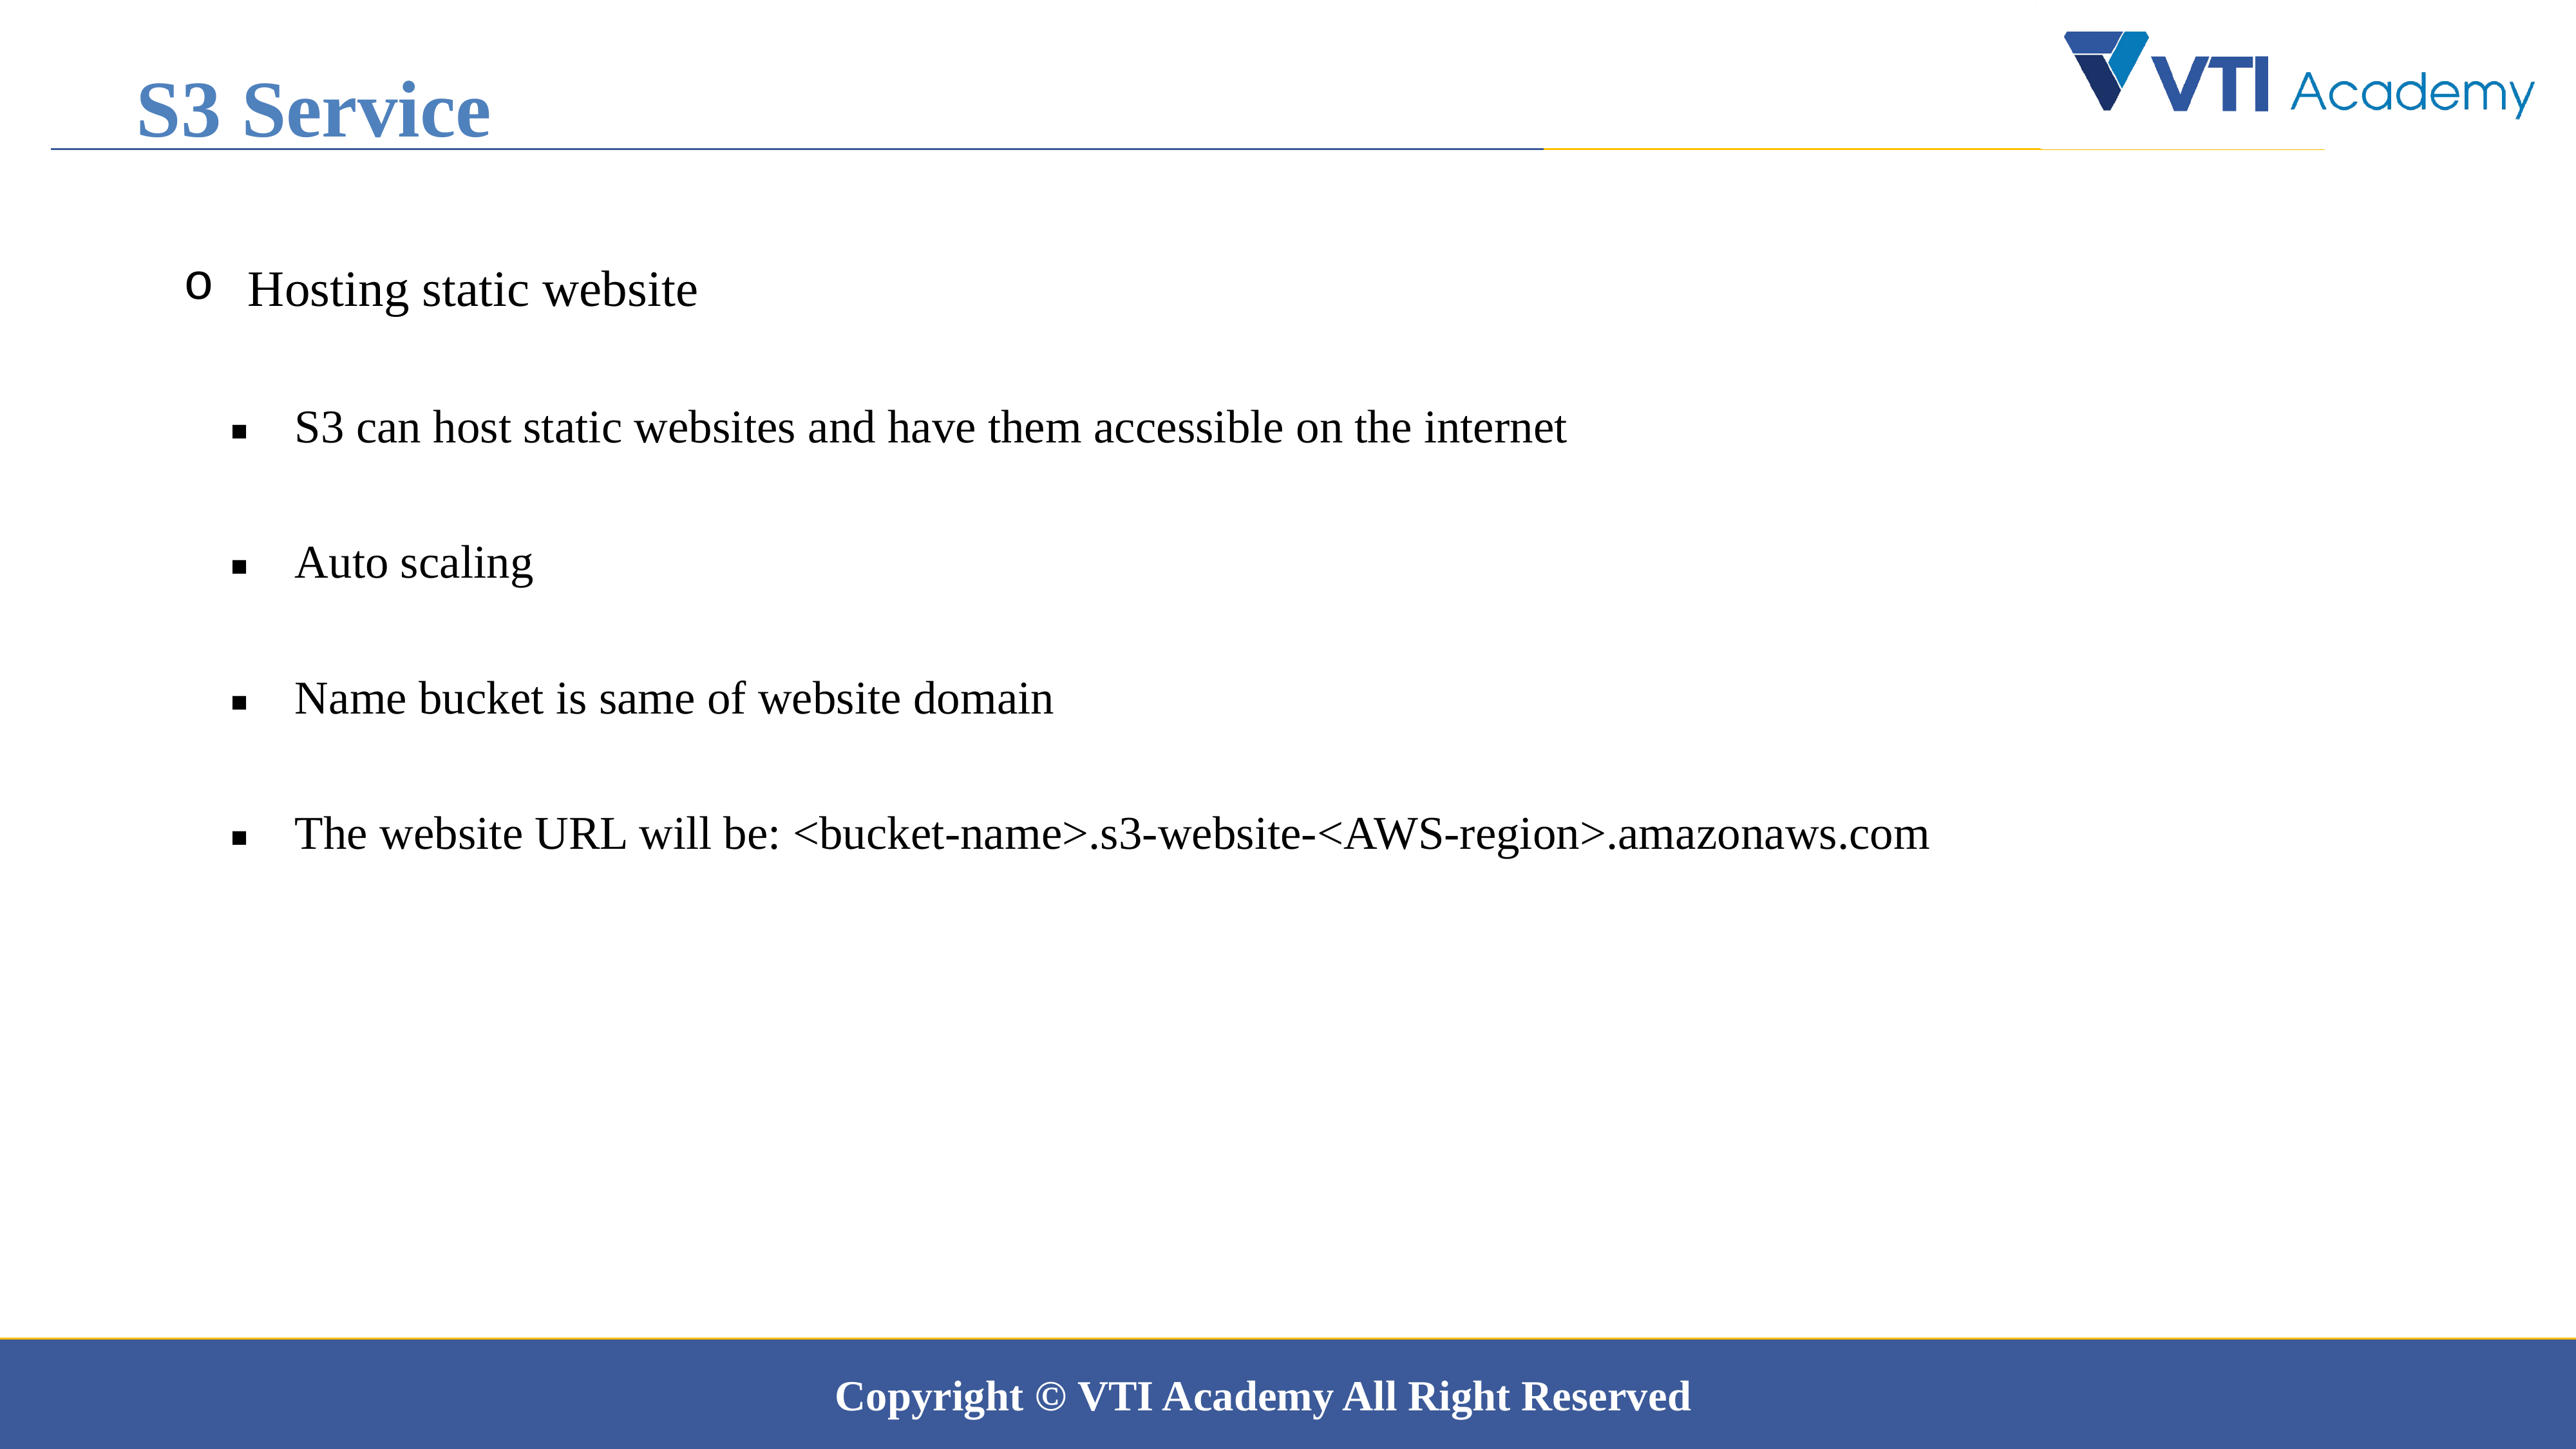

S3 Service
Hosting static website
S3 can host static websites and have them accessible on the internet
Auto scaling
Name bucket is same of website domain
The website URL will be: <bucket-name>.s3-website-<AWS-region>.amazonaws.com